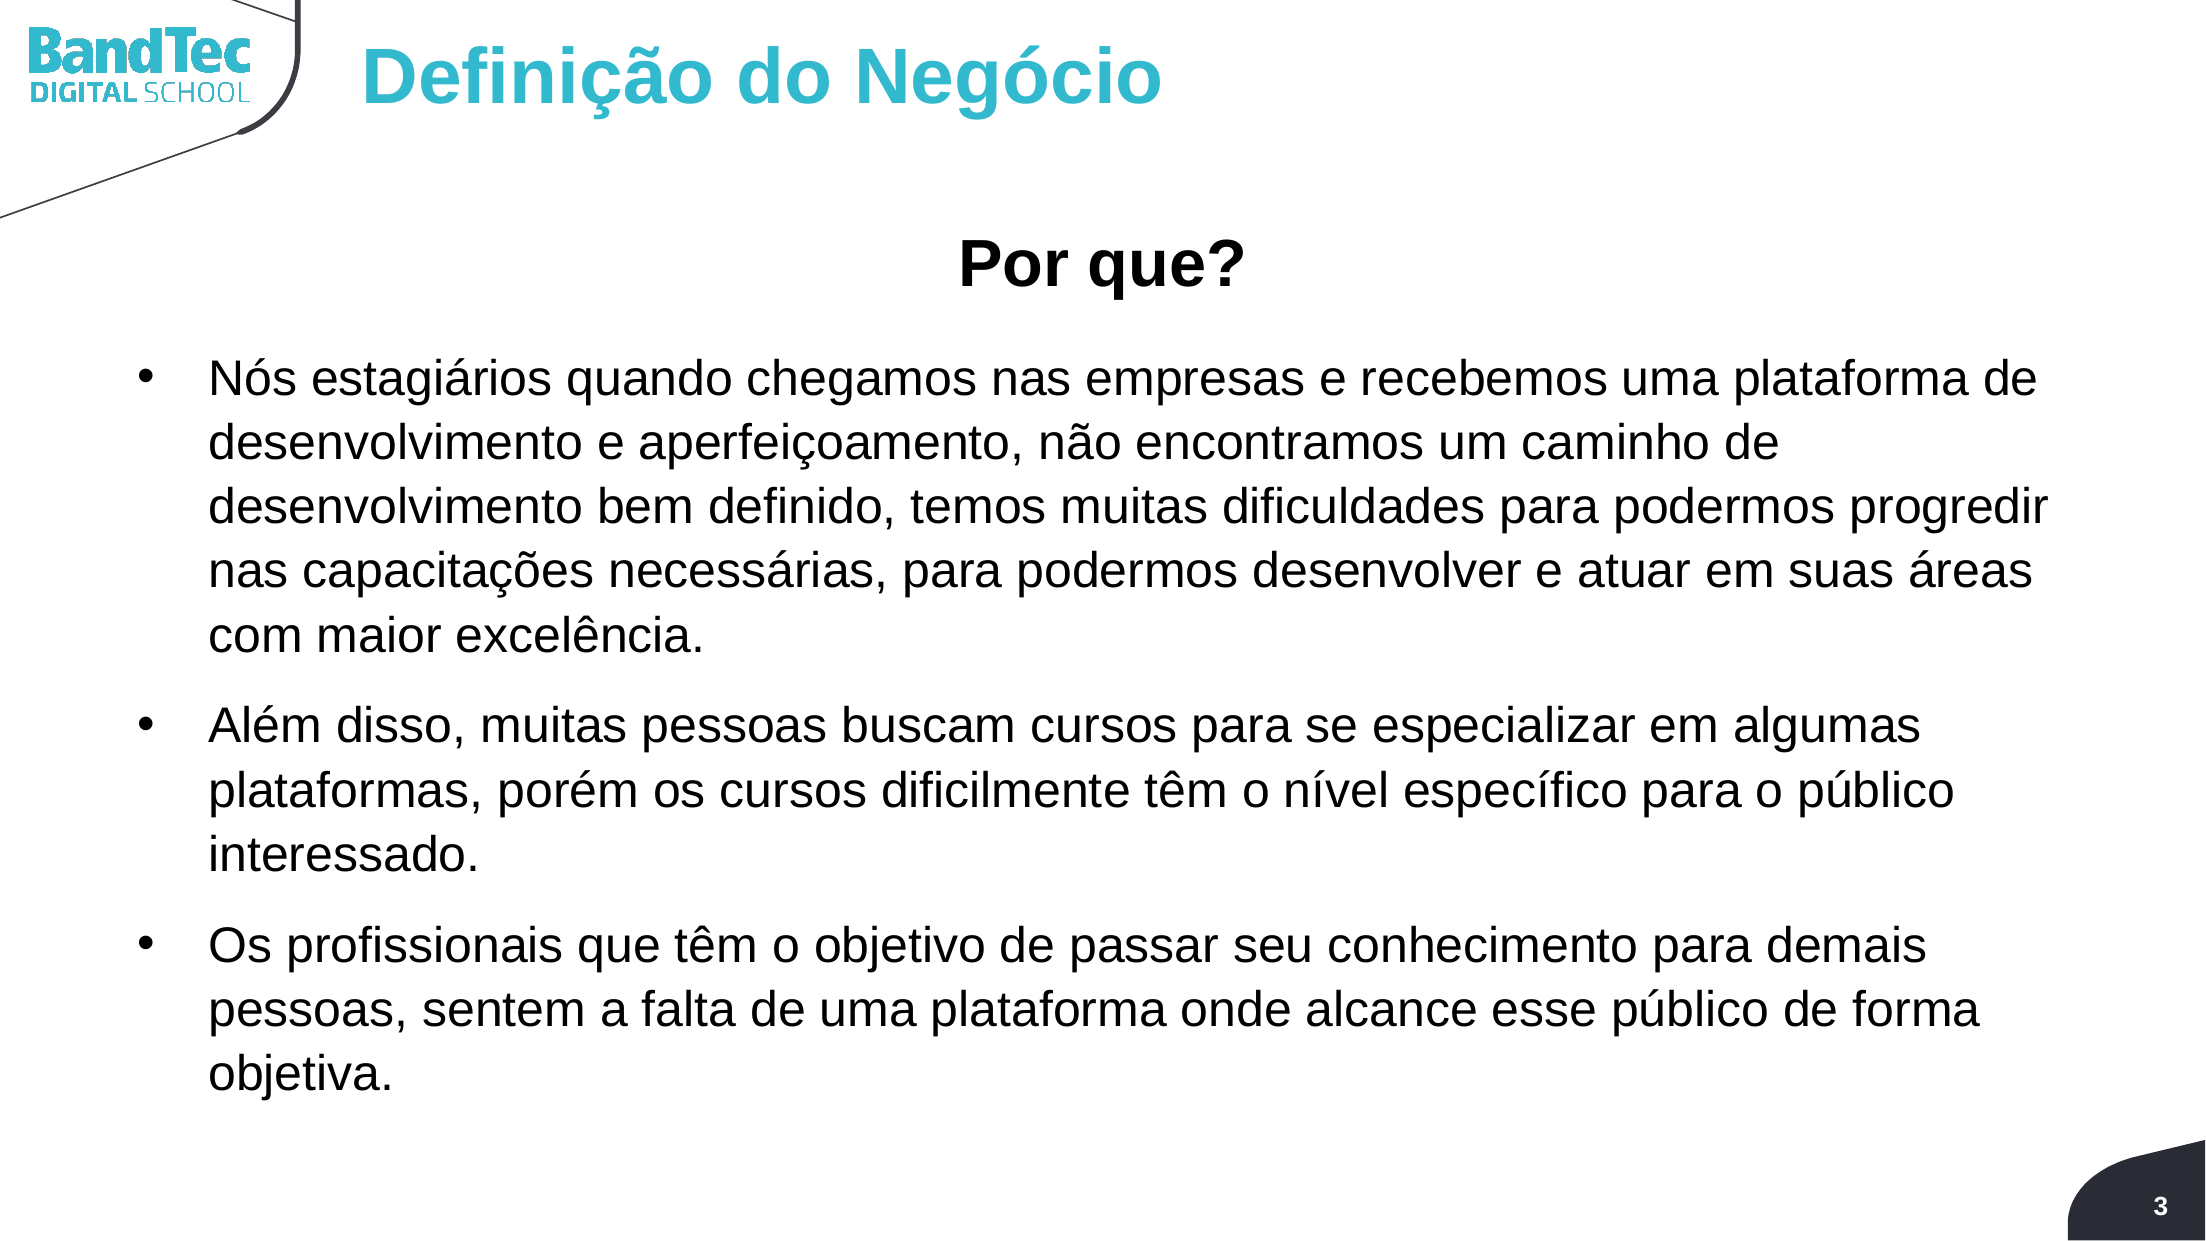

Definição do Negócio
Por que?
Nós estagiários quando chegamos nas empresas e recebemos uma plataforma de desenvolvimento e aperfeiçoamento, não encontramos um caminho de desenvolvimento bem definido, temos muitas dificuldades para podermos progredir nas capacitações necessárias, para podermos desenvolver e atuar em suas áreas com maior excelência.
Além disso, muitas pessoas buscam cursos para se especializar em algumas plataformas, porém os cursos dificilmente têm o nível específico para o público interessado.
Os profissionais que têm o objetivo de passar seu conhecimento para demais pessoas, sentem a falta de uma plataforma onde alcance esse público de forma objetiva.

3